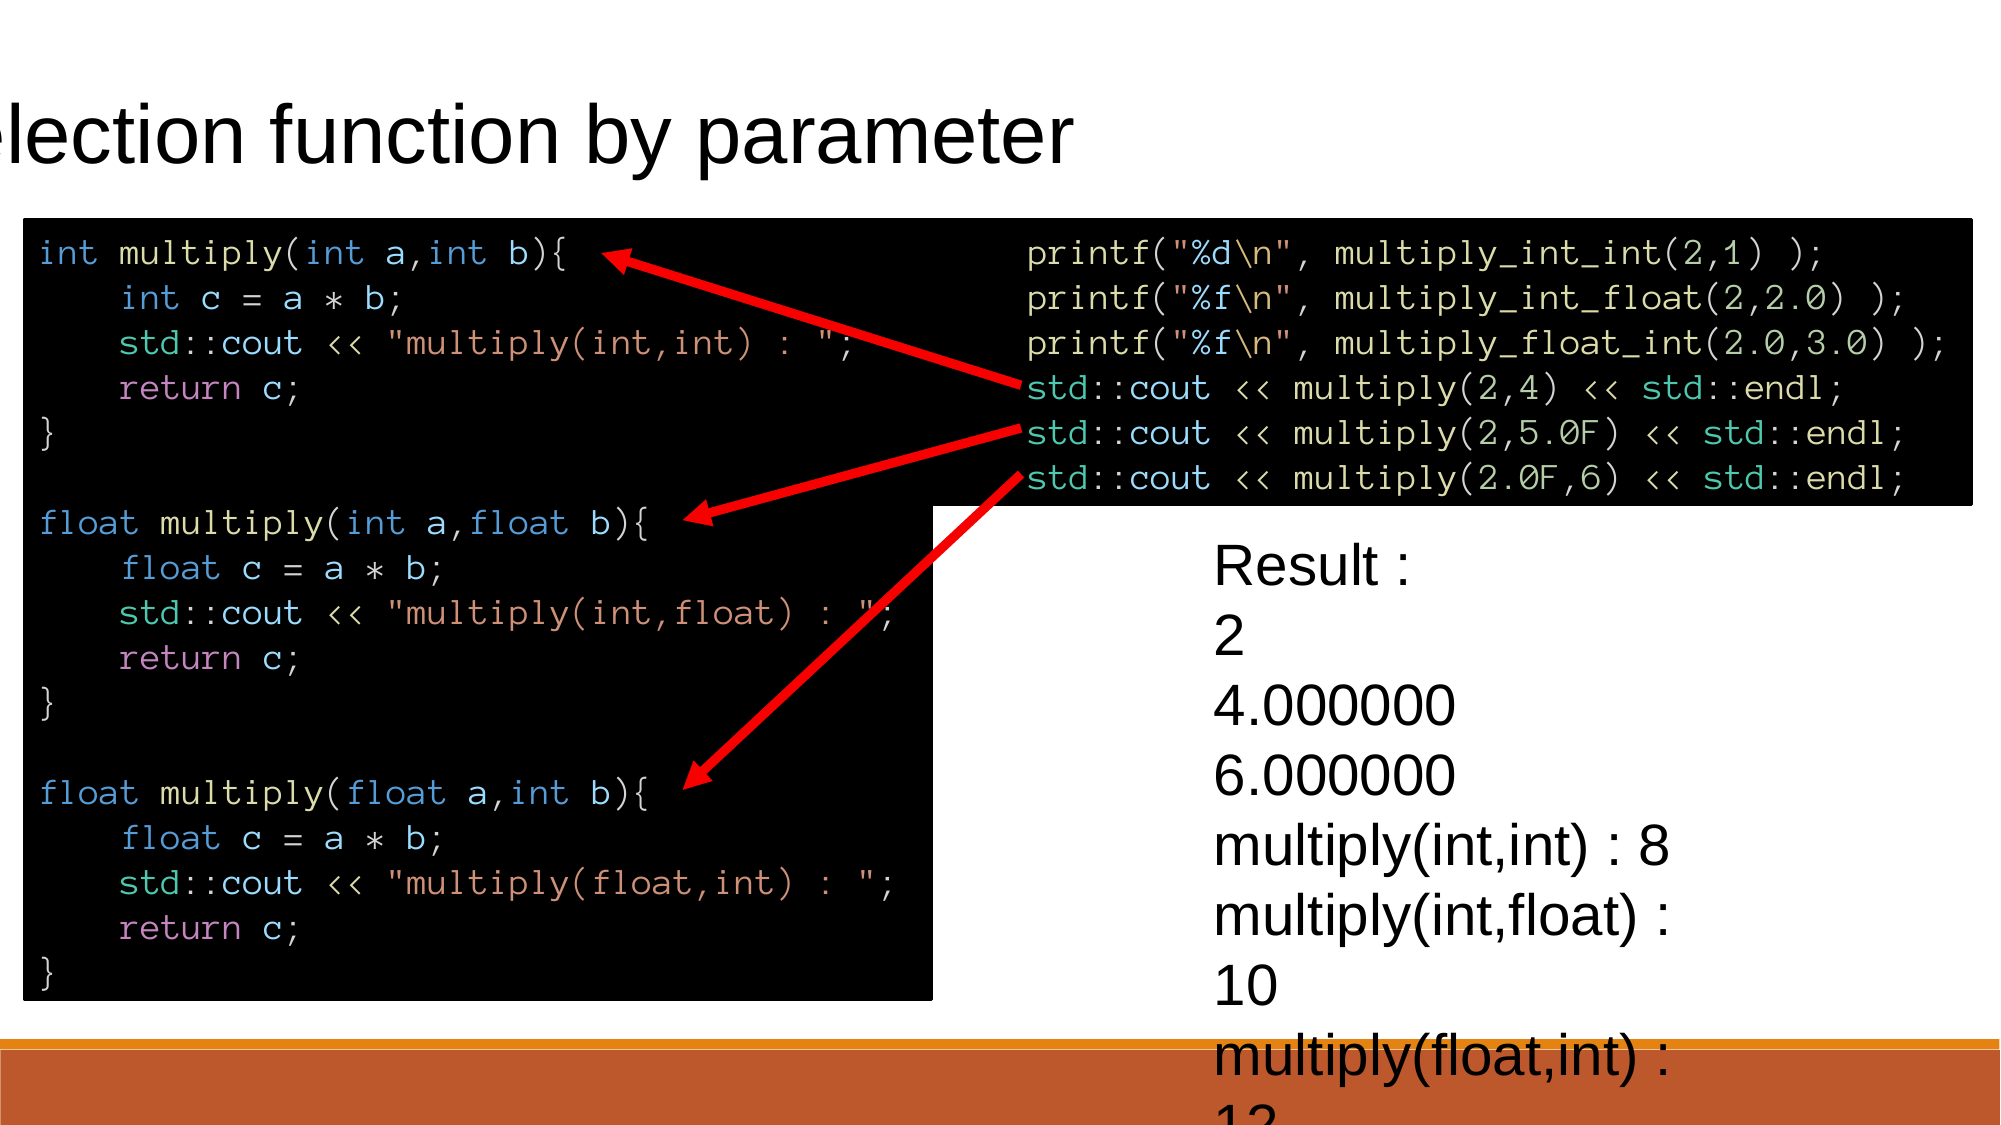

Selection function by parameter
int multiply(int a,int b){
    int c = a * b;
    std::cout << "multiply(int,int) : ";
    return c;
}
float multiply(int a,float b){
    float c = a * b;
    std::cout << "multiply(int,float) : ";
    return c;
}
float multiply(float a,int b){
    float c = a * b;
    std::cout << "multiply(float,int) : ";
    return c;
}
    printf("%d\n", multiply_int_int(2,1) );
    printf("%f\n", multiply_int_float(2,2.0) );
    printf("%f\n", multiply_float_int(2.0,3.0) );
    std::cout << multiply(2,4) << std::endl;
    std::cout << multiply(2,5.0F) << std::endl;
    std::cout << multiply(2.0F,6) << std::endl;
Result :
2
4.000000
6.000000
multiply(int,int) : 8
multiply(int,float) : 10
multiply(float,int) : 12